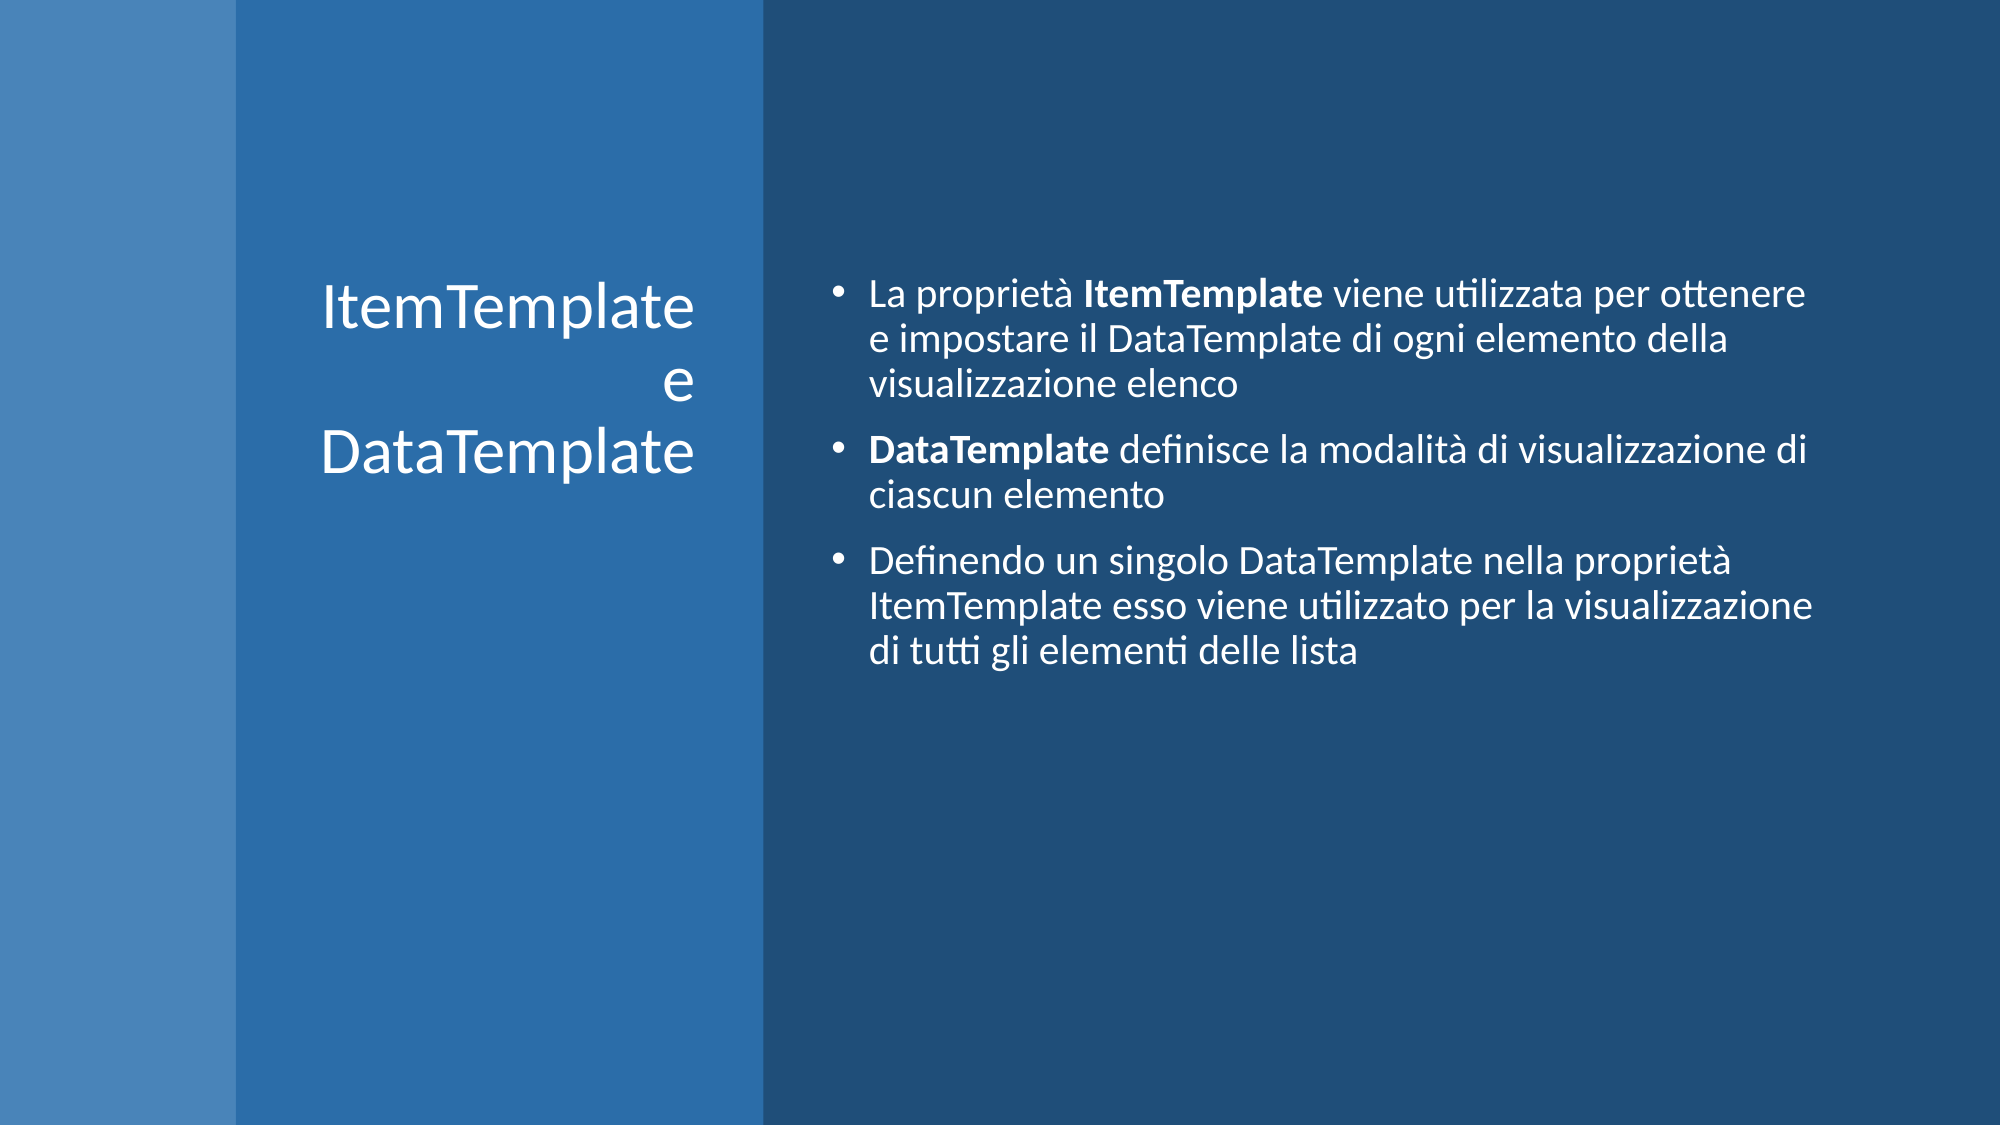

# ItemTemplate e DataTemplate
La proprietà ItemTemplate viene utilizzata per ottenere e impostare il DataTemplate di ogni elemento della visualizzazione elenco
DataTemplate definisce la modalità di visualizzazione di ciascun elemento
Definendo un singolo DataTemplate nella proprietà ItemTemplate esso viene utilizzato per la visualizzazione di tutti gli elementi delle lista